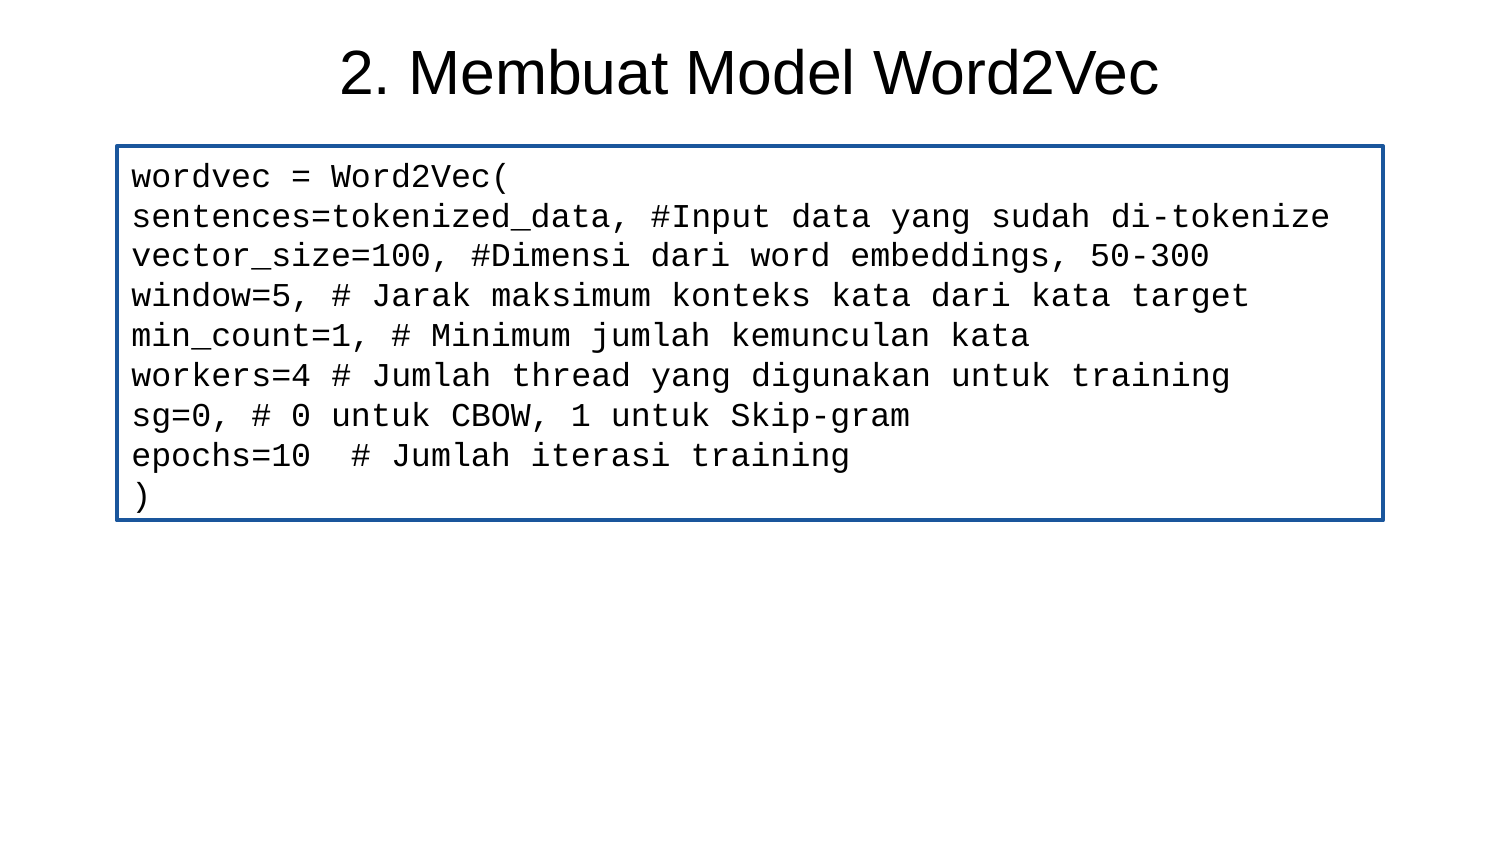

# 2. Membuat Model Word2Vec
wordvec = Word2Vec(
sentences=tokenized_data, #Input data yang sudah di-tokenize
vector_size=100, #Dimensi dari word embeddings, 50-300
window=5, # Jarak maksimum konteks kata dari kata target
min_count=1, # Minimum jumlah kemunculan kata
workers=4 # Jumlah thread yang digunakan untuk training
sg=0, # 0 untuk CBOW, 1 untuk Skip-gram
epochs=10  # Jumlah iterasi training
)